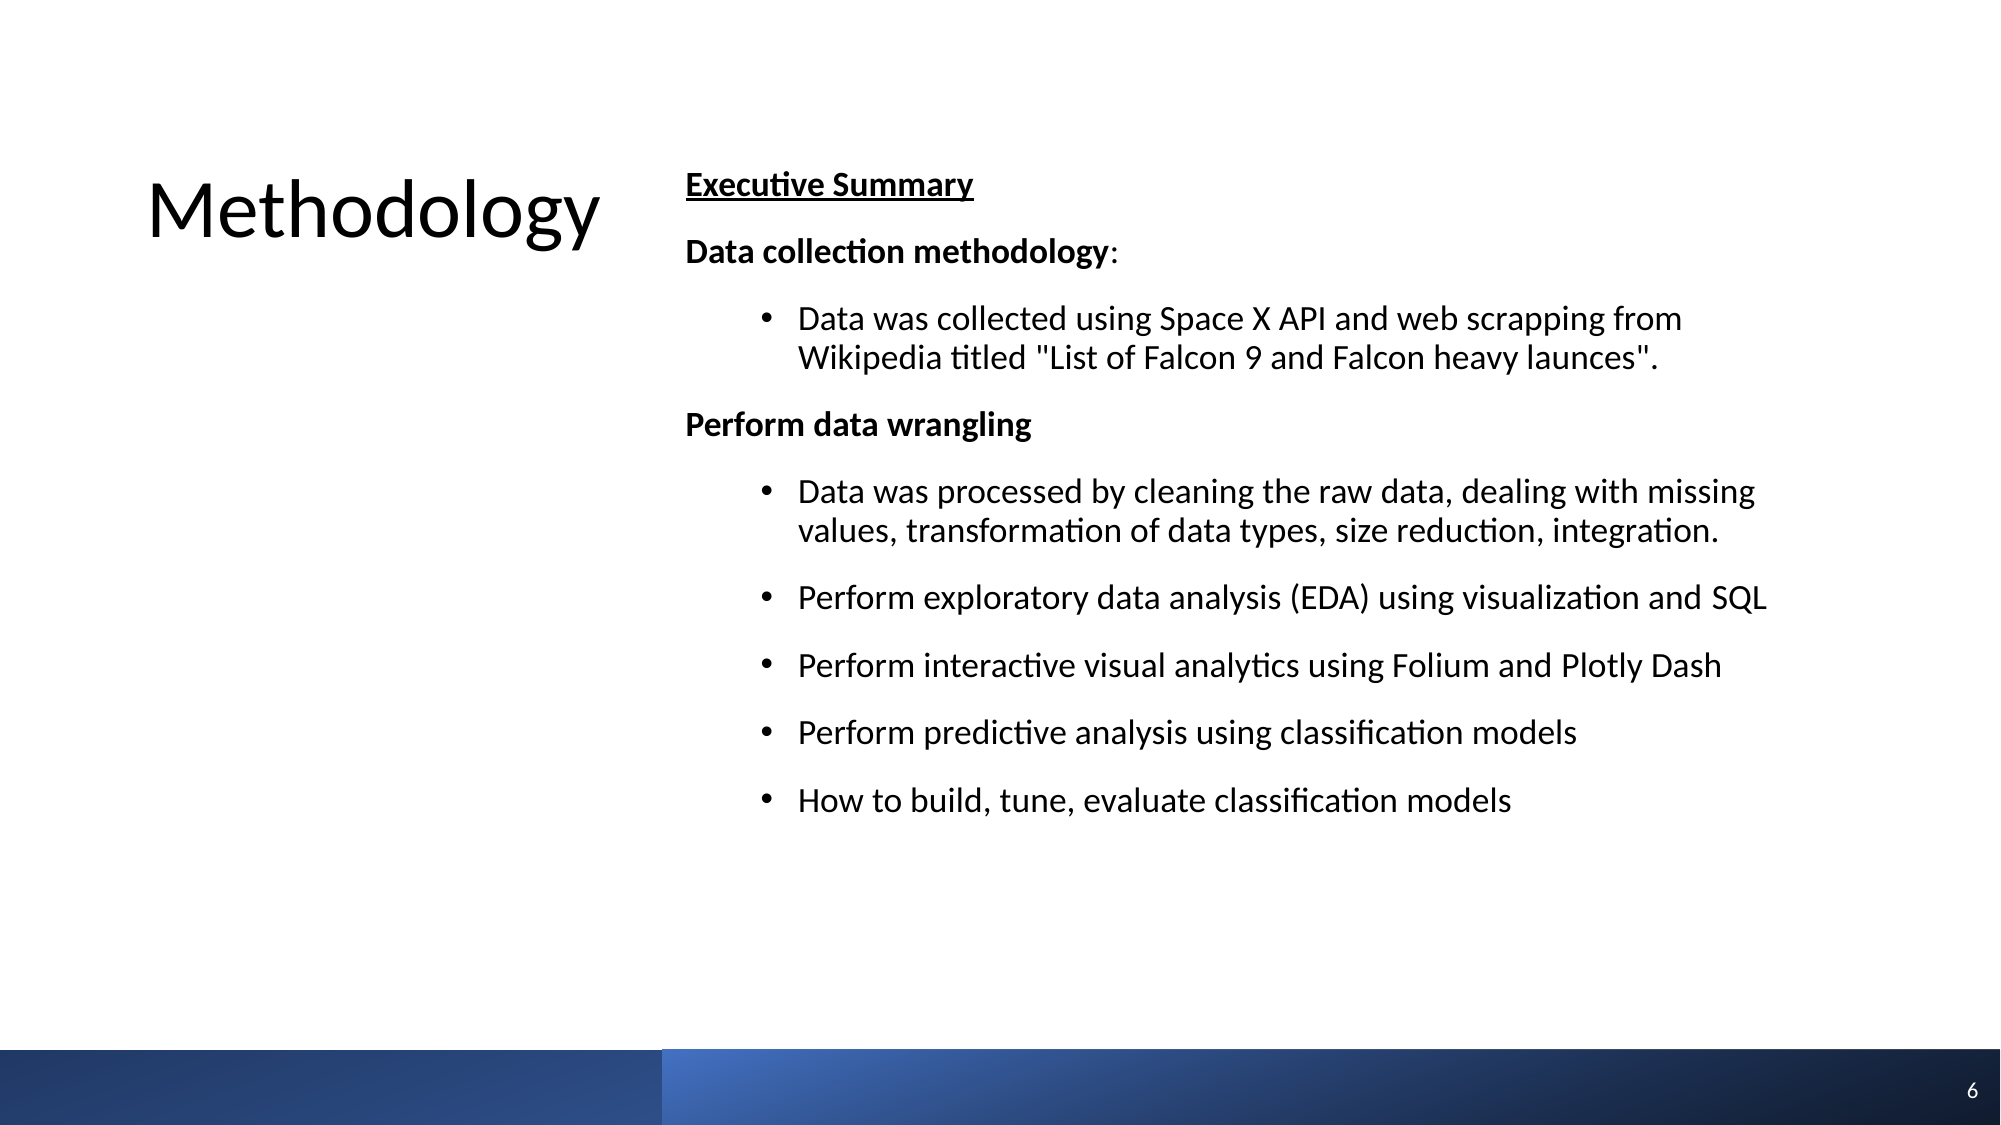

Methodology
Executive Summary
Data collection methodology:
Data was collected using Space X API and web scrapping from Wikipedia titled "List of Falcon 9 and Falcon heavy launces".
Perform data wrangling
Data was processed by cleaning the raw data, dealing with missing values, transformation of data types, size reduction, integration.
Perform exploratory data analysis (EDA) using visualization and SQL
Perform interactive visual analytics using Folium and Plotly Dash
Perform predictive analysis using classification models
How to build, tune, evaluate classification models

6